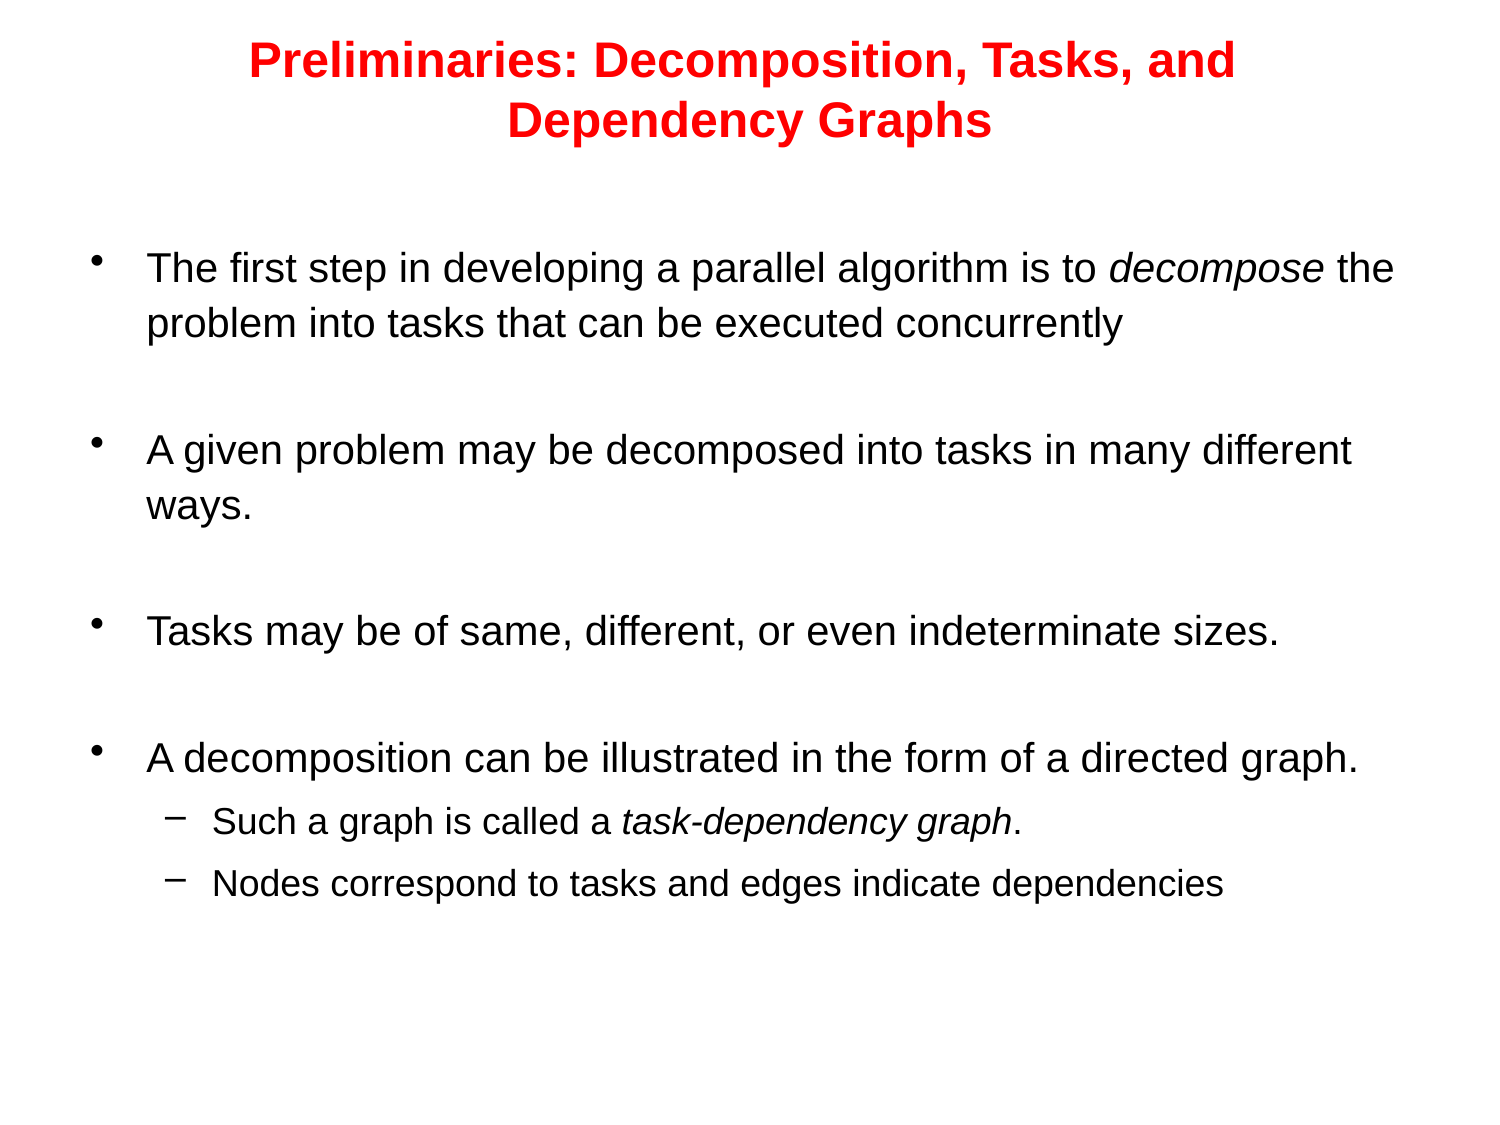

# Preliminaries: Decomposition, Tasks, and Dependency Graphs

The first step in developing a parallel algorithm is to decompose the problem into tasks that can be executed concurrently

A given problem may be decomposed into tasks in many different ways.

Tasks may be of same, different, or even indeterminate sizes.

A decomposition can be illustrated in the form of a directed graph.
Such a graph is called a task-dependency graph.
Nodes correspond to tasks and edges indicate dependencies